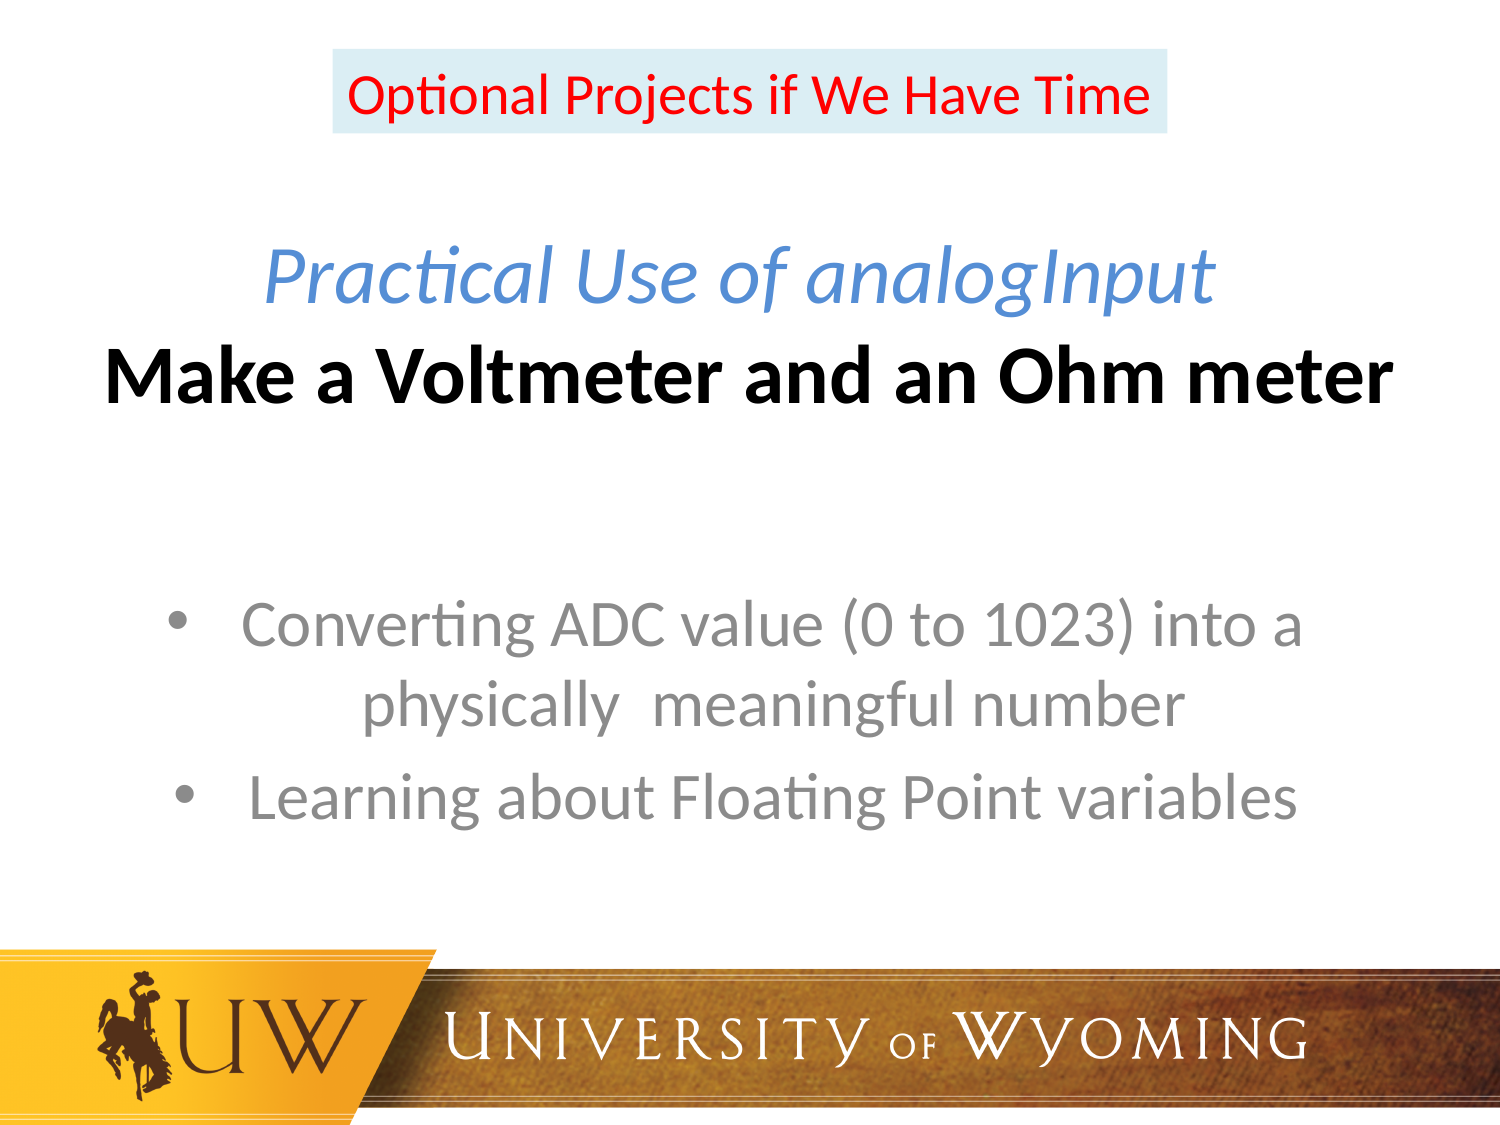

Optional Projects if We Have Time
# Practical Use of analogInput Make a Voltmeter and an Ohm meter
Converting ADC value (0 to 1023) into a physically  meaningful number
Learning about Floating Point variables